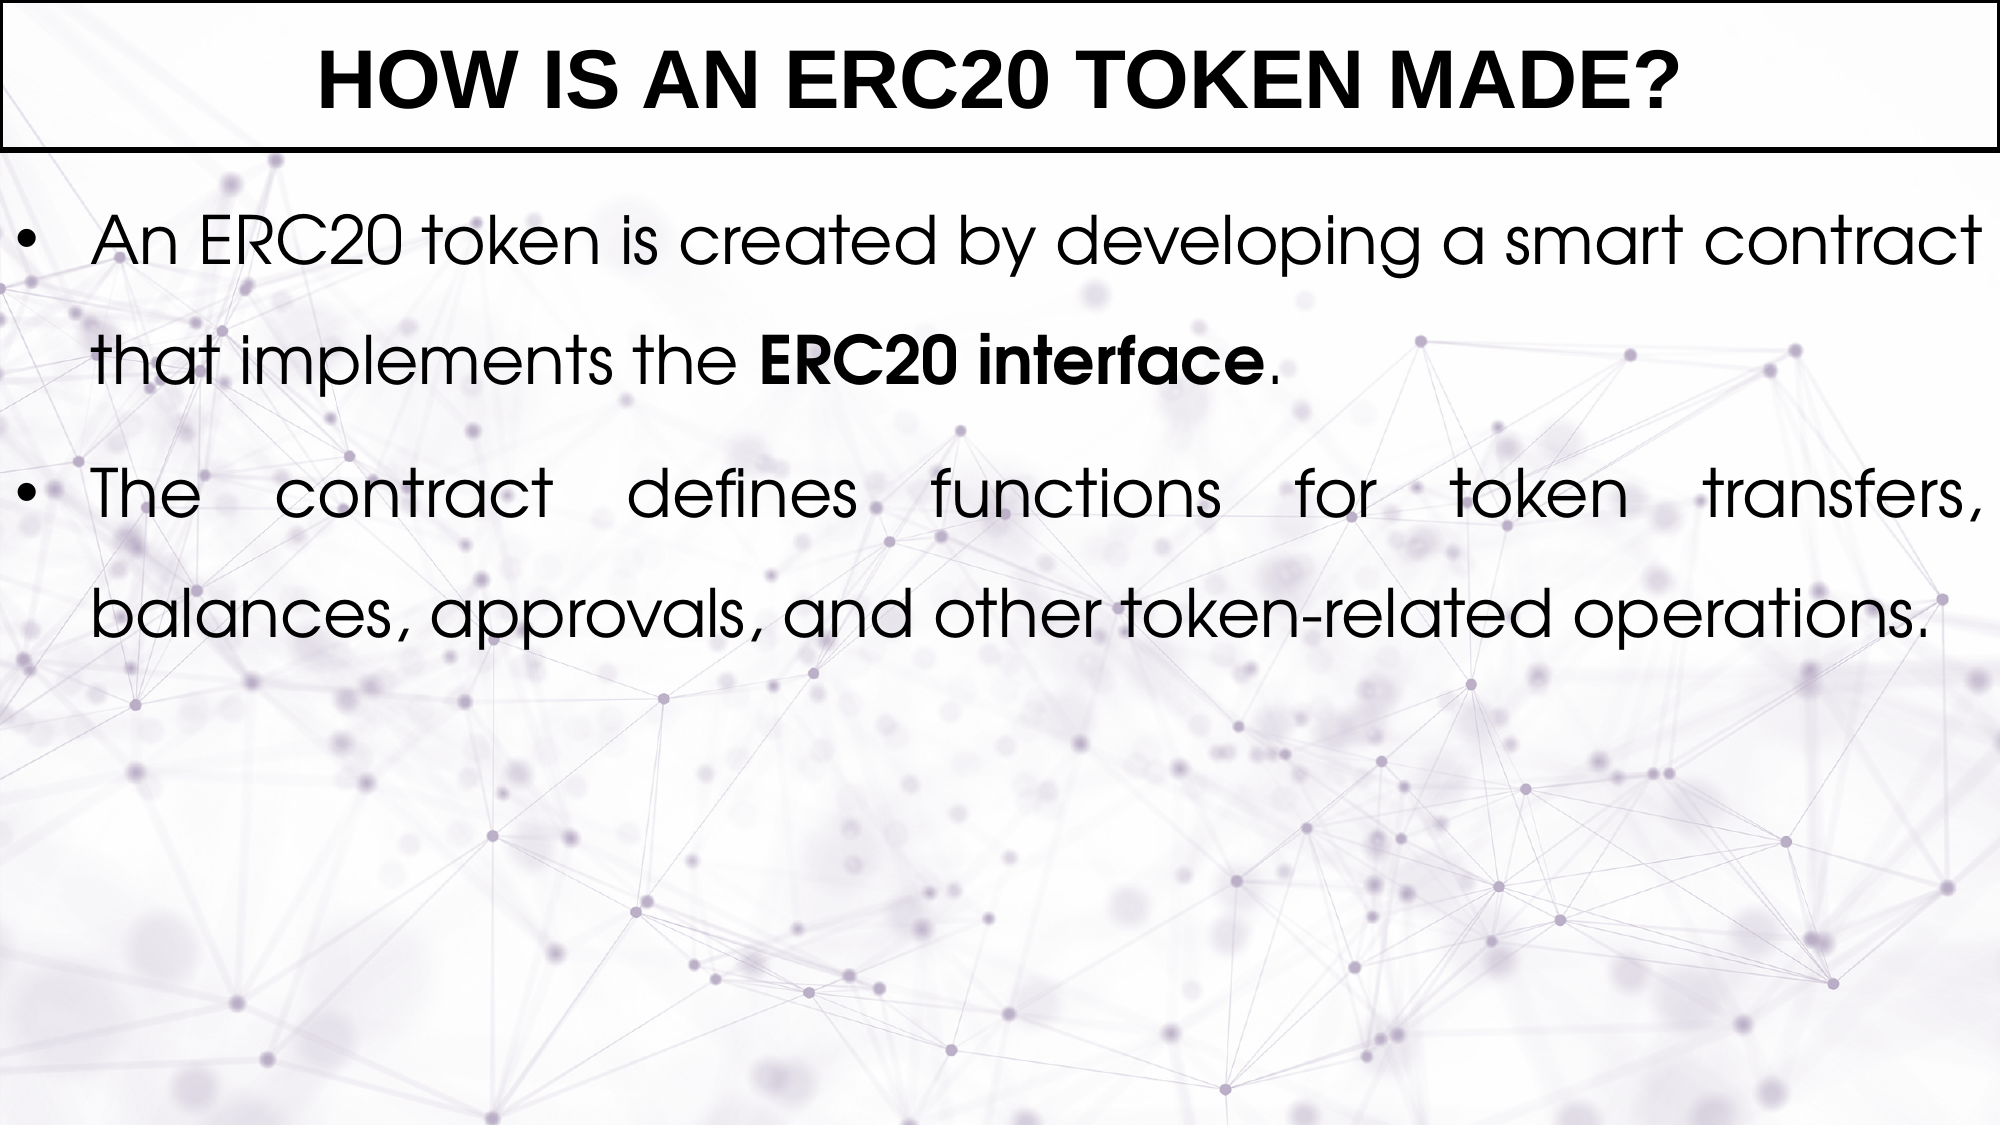

# HOW IS AN ERC20 TOKEN MADE?
An ERC20 token is created by developing a smart contract that implements the ERC20 interface.
The contract defines functions for token transfers, balances, approvals, and other token-related operations.